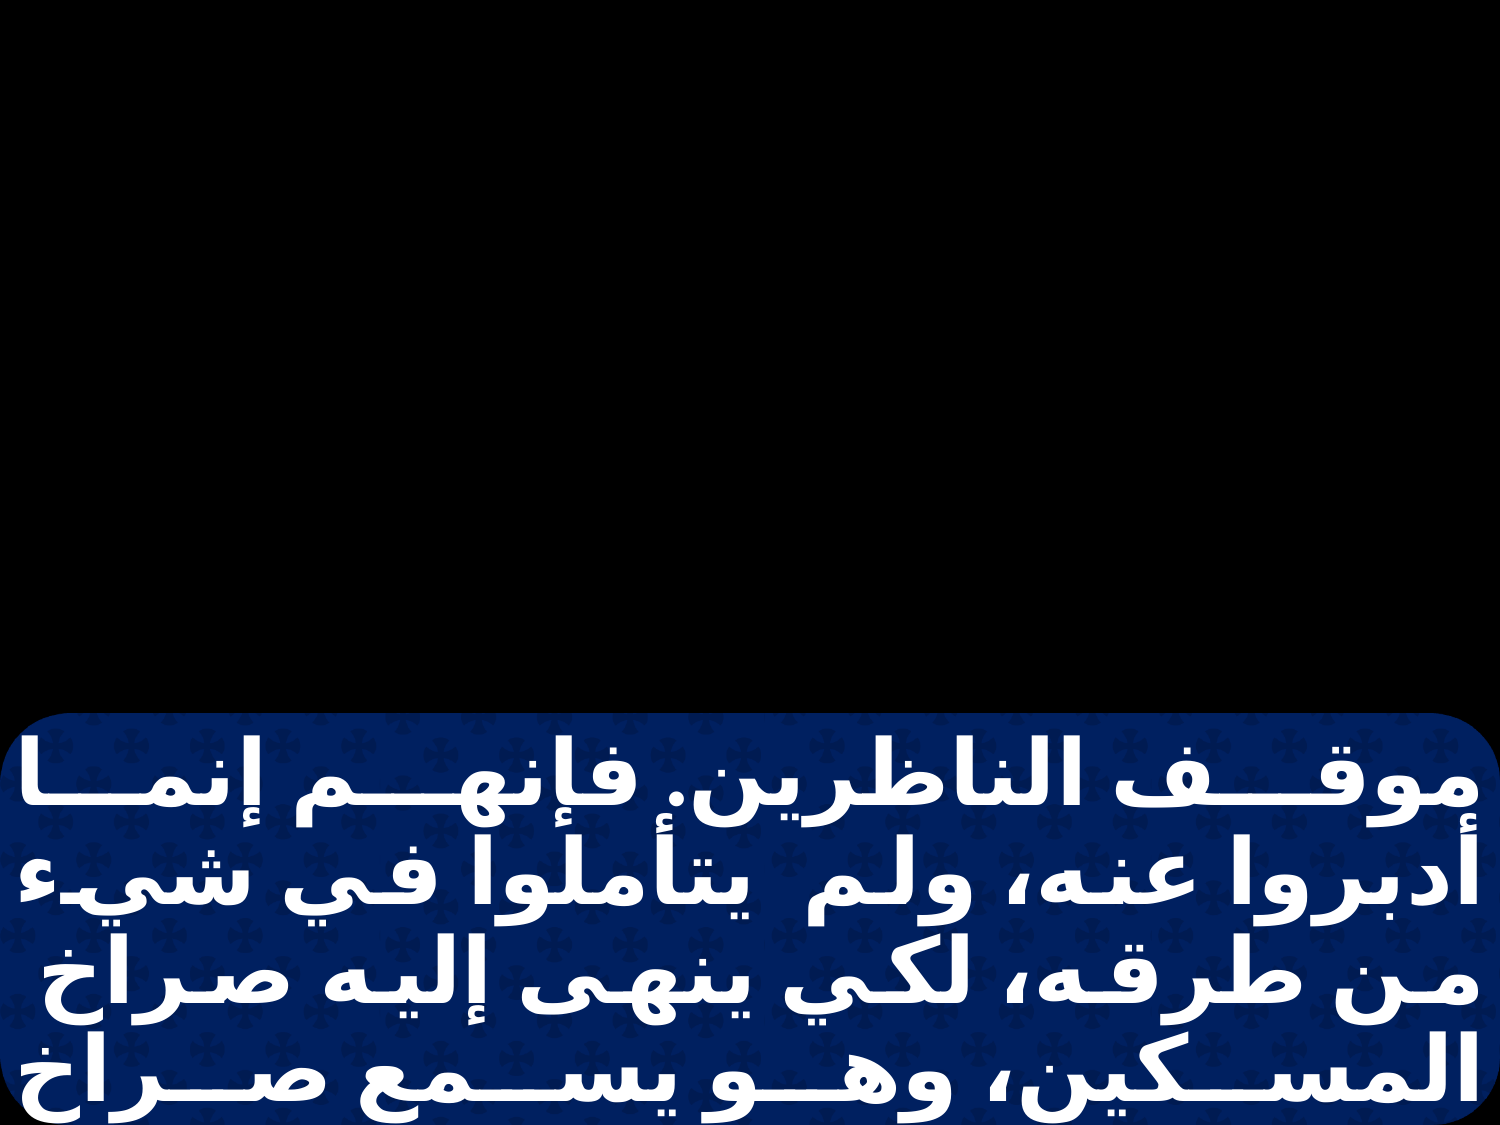

موقف الناظرين. فإنهم إنما أدبروا عنه، ولم  يتأملوا في شيء من طرقه، لكي ينهى إليه صراخ  المسكين، وهو يسمع صراخ البائسين. فإنه إذا  سالمهم، فمن يؤثمهم؟ وإن حجب وجهه، فمن